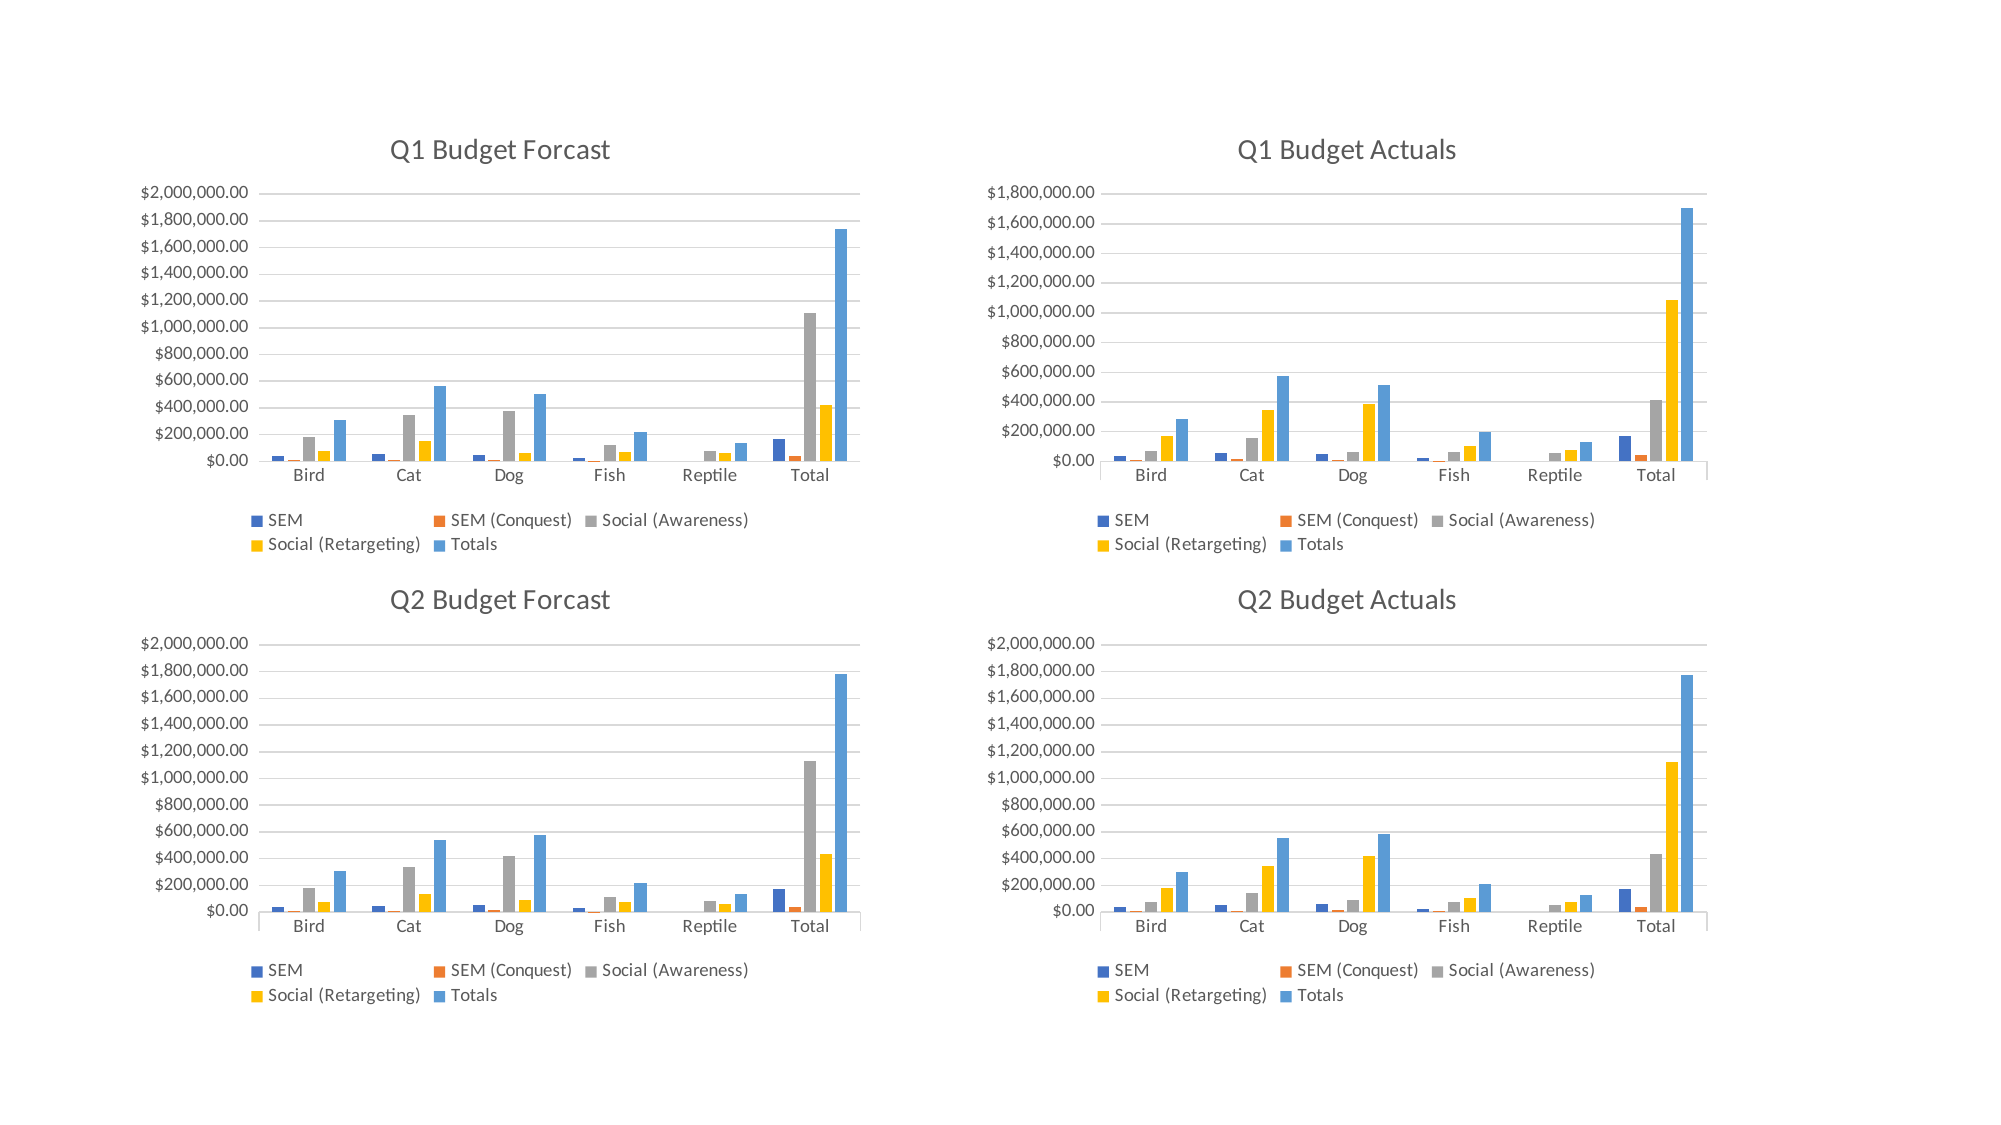

### Chart: Q1 Budget Forcast

| Category | SEM | SEM (Conquest) | Social (Awareness) | Social (Retargeting) | Totals |
|---|---|---|---|---|---|
| Bird | 40000.0 | 10000.0 | 180000.0 | 80000.0 | 310000.0 |
| Cat | 55000.0 | 12000.0 | 350000.0 | 150000.0 | 567000.0 |
| Dog | 50000.0 | 12000.0 | 380000.0 | 60000.0 | 502000.0 |
| Fish | 25000.0 | 6000.0 | 120000.0 | 70000.0 | 221000.0 |
| Reptile | None | None | 80000.0 | 60000.0 | 140000.0 |
| Total | 170000.0 | 40000.0 | 1110000.0 | 420000.0 | 1740000.0 |

### Chart: Q1 Budget Actuals

| Category | SEM | SEM (Conquest) | Social (Awareness) | Social (Retargeting) | Totals |
|---|---|---|---|---|---|
| Bird | 38407.21371153846 | 9036.99 | 67290.51 | 172941.55 | 287676.26371153846 |
| Cat | 57953.68326923077 | 13636.160769230768 | 159985.89 | 345301.42728888895 | 576877.1613273505 |
| Dog | 51155.534961538455 | 12036.59646153846 | 65170.91 | 384679.17 | 513042.2114230769 |
| Fish | 21962.608669871795 | 5167.672628205129 | 65651.26 | 105181.35 | 197962.89129807692 |
| Reptile | None | None | 54281.49 | 77188.36 | 131469.85 |
| Total | 169479.04061217947 | 39877.41985897436 | 412380.06000000006 | 1085291.857288889 | 1707028.377760043 |

### Chart: Q2 Budget Forcast

| Category | SEM | SEM (Conquest) | Social (Awareness) | Social (Retargeting) | Totals |
|---|---|---|---|---|---|
| Bird | 40000.0 | 10000.0 | 180000.0 | 76000.0 | 306000.0 |
| Cat | 45000.0 | 12000.0 | 340000.0 | 140000.0 | 537000.0 |
| Dog | 55000.0 | 15000.0 | 420000.0 | 88000.0 | 578000.0 |
| Fish | 30000.0 | 5000.0 | 110000.0 | 75000.0 | 220000.0 |
| Reptile | None | None | 80000.0 | 60000.0 | 140000.0 |
| Total | 170000.0 | 42000.0 | 1130000.0 | 439000.0 | 1781000.0 |

### Chart: Q2 Budget Actuals

| Category | SEM | SEM (Conquest) | Social (Awareness) | Social (Retargeting) | Totals |
|---|---|---|---|---|---|
| Bird | 38530.874 | 9066.088 | 75244.8 | 178554.68 | 301396.442 |
| Cat | 50582.82849999999 | 11901.842 | 146784.0 | 343506.09 | 552774.7605000001 |
| Dog | 58922.051 | 13864.012 | 88368.4 | 420905.79 | 582060.253 |
| Fish | 25521.565208333333 | 6005.074166666667 | 72452.8 | 106604.17 | 210583.609375 |
| Reptile | None | None | 54112.0 | 76924.47 | 131036.47 |
| Total | 173557.31870833333 | 40837.01616666667 | 436961.99999999994 | 1126495.2 | 1777851.534875 |